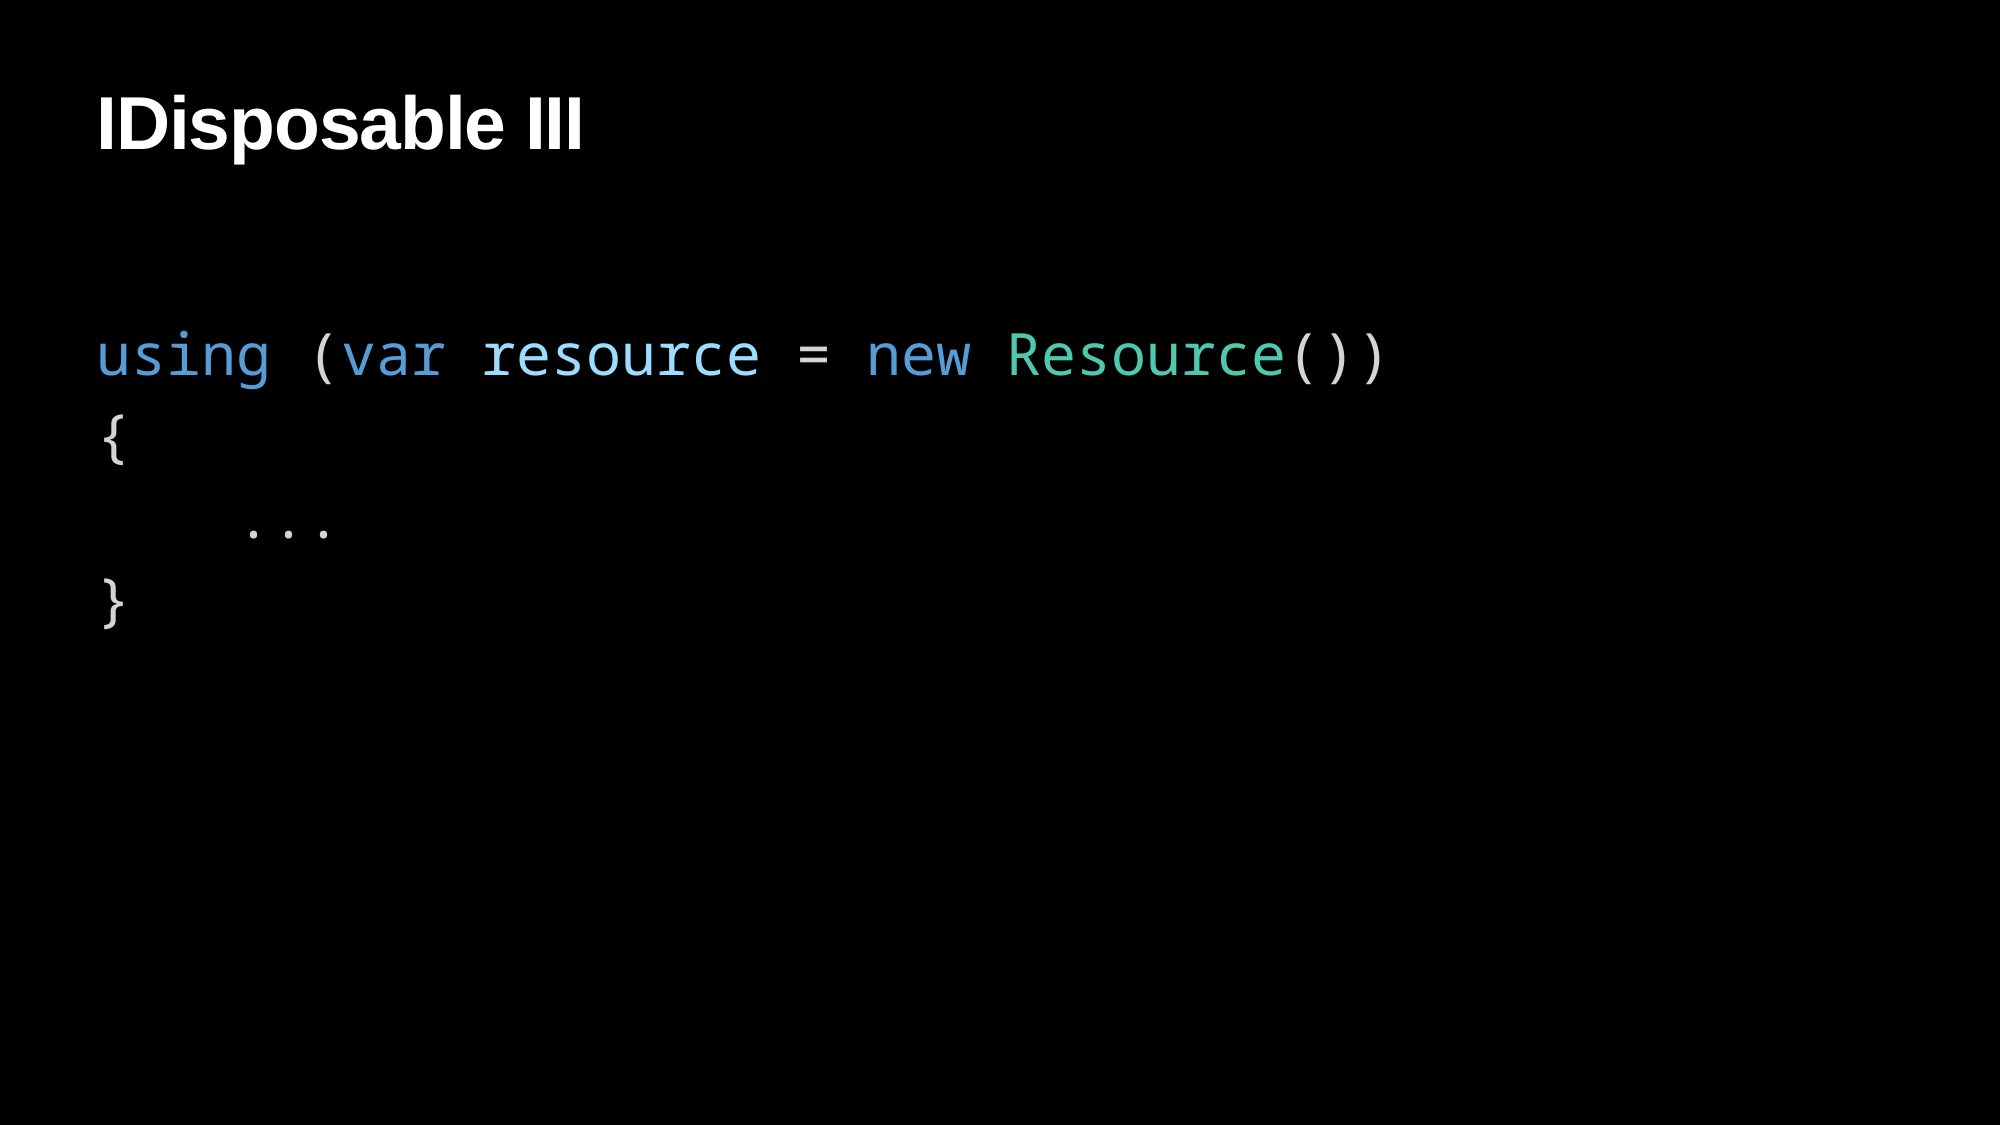

# IDisposable III

using (var resource = new Resource())
{
    ...
}